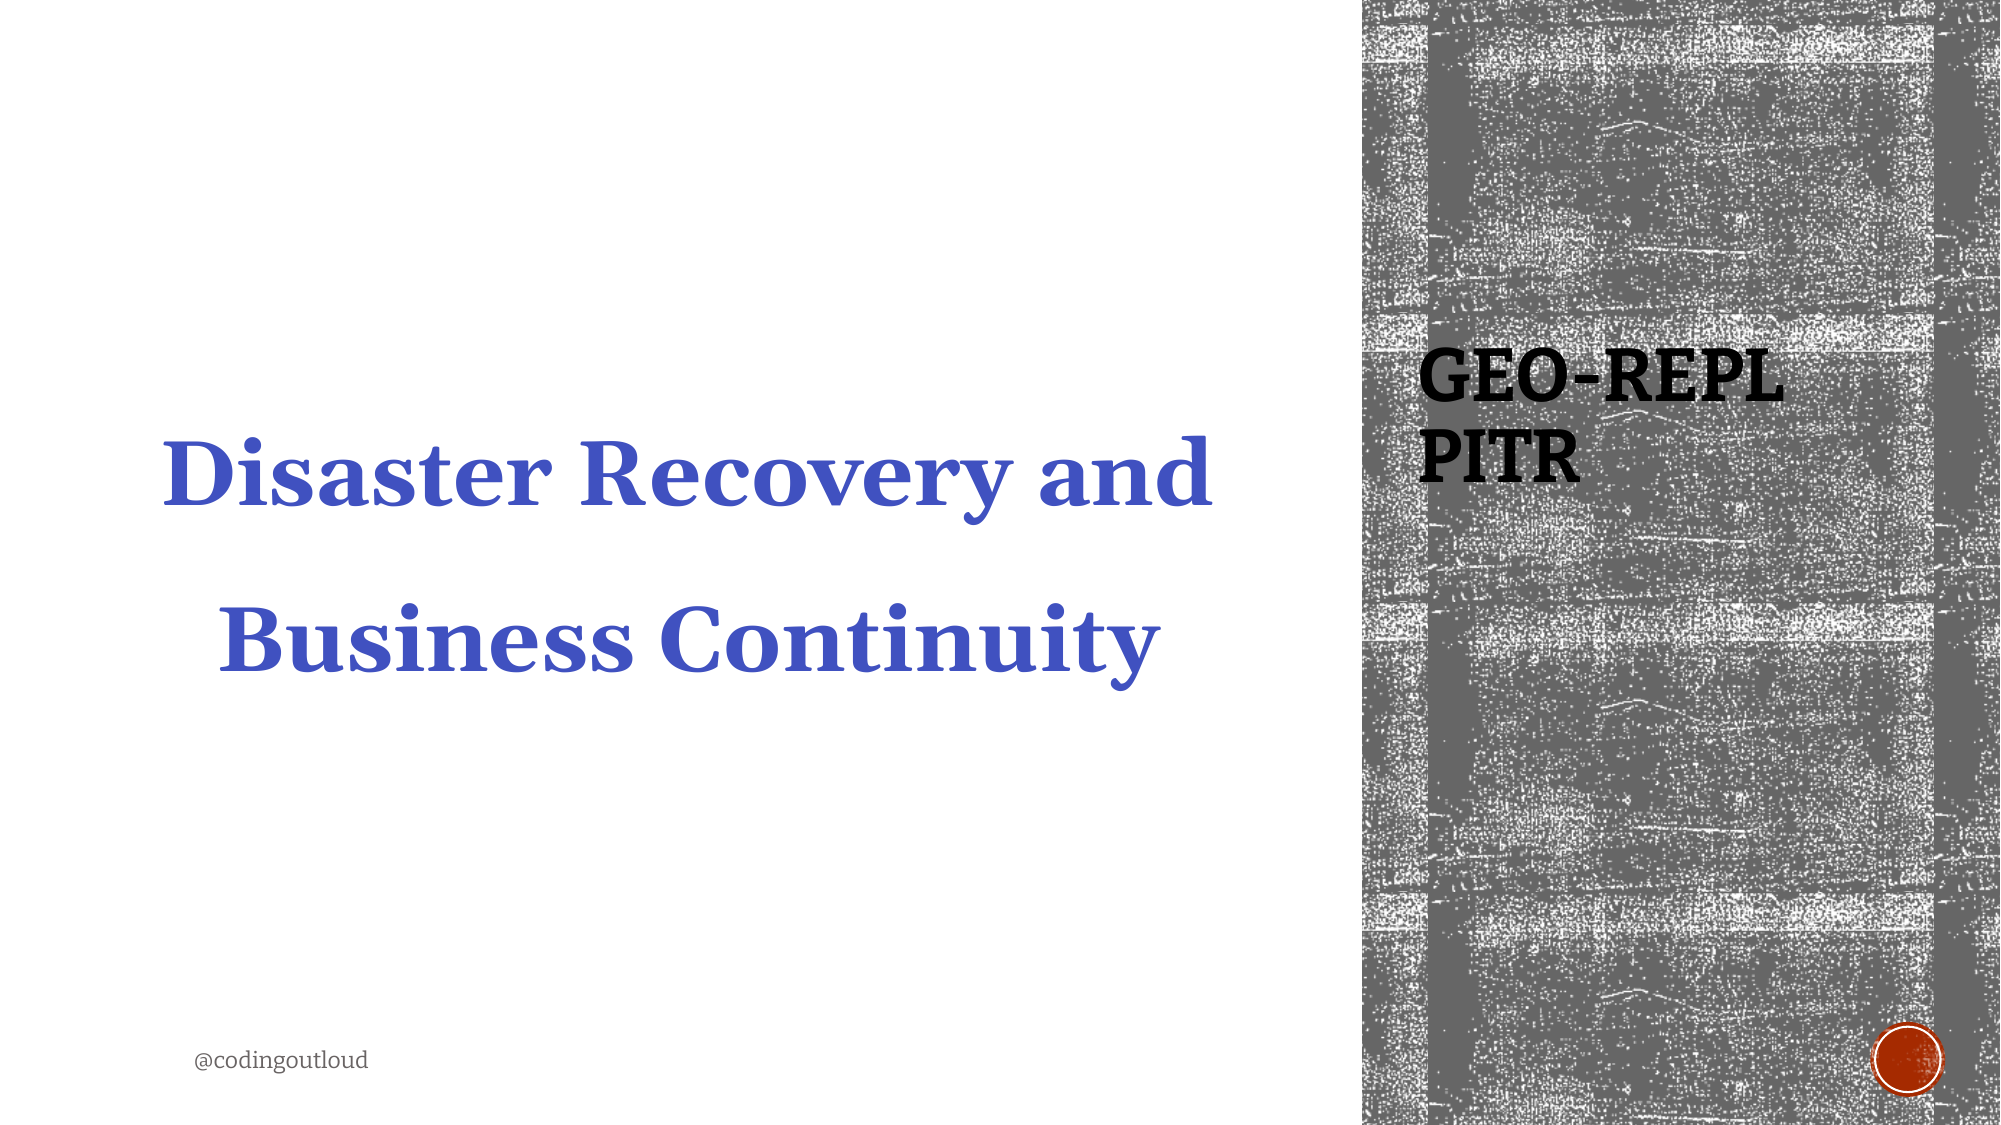

Disaster Recovery and Business Continuity
# GEO-REPL PITR
@codingoutloud